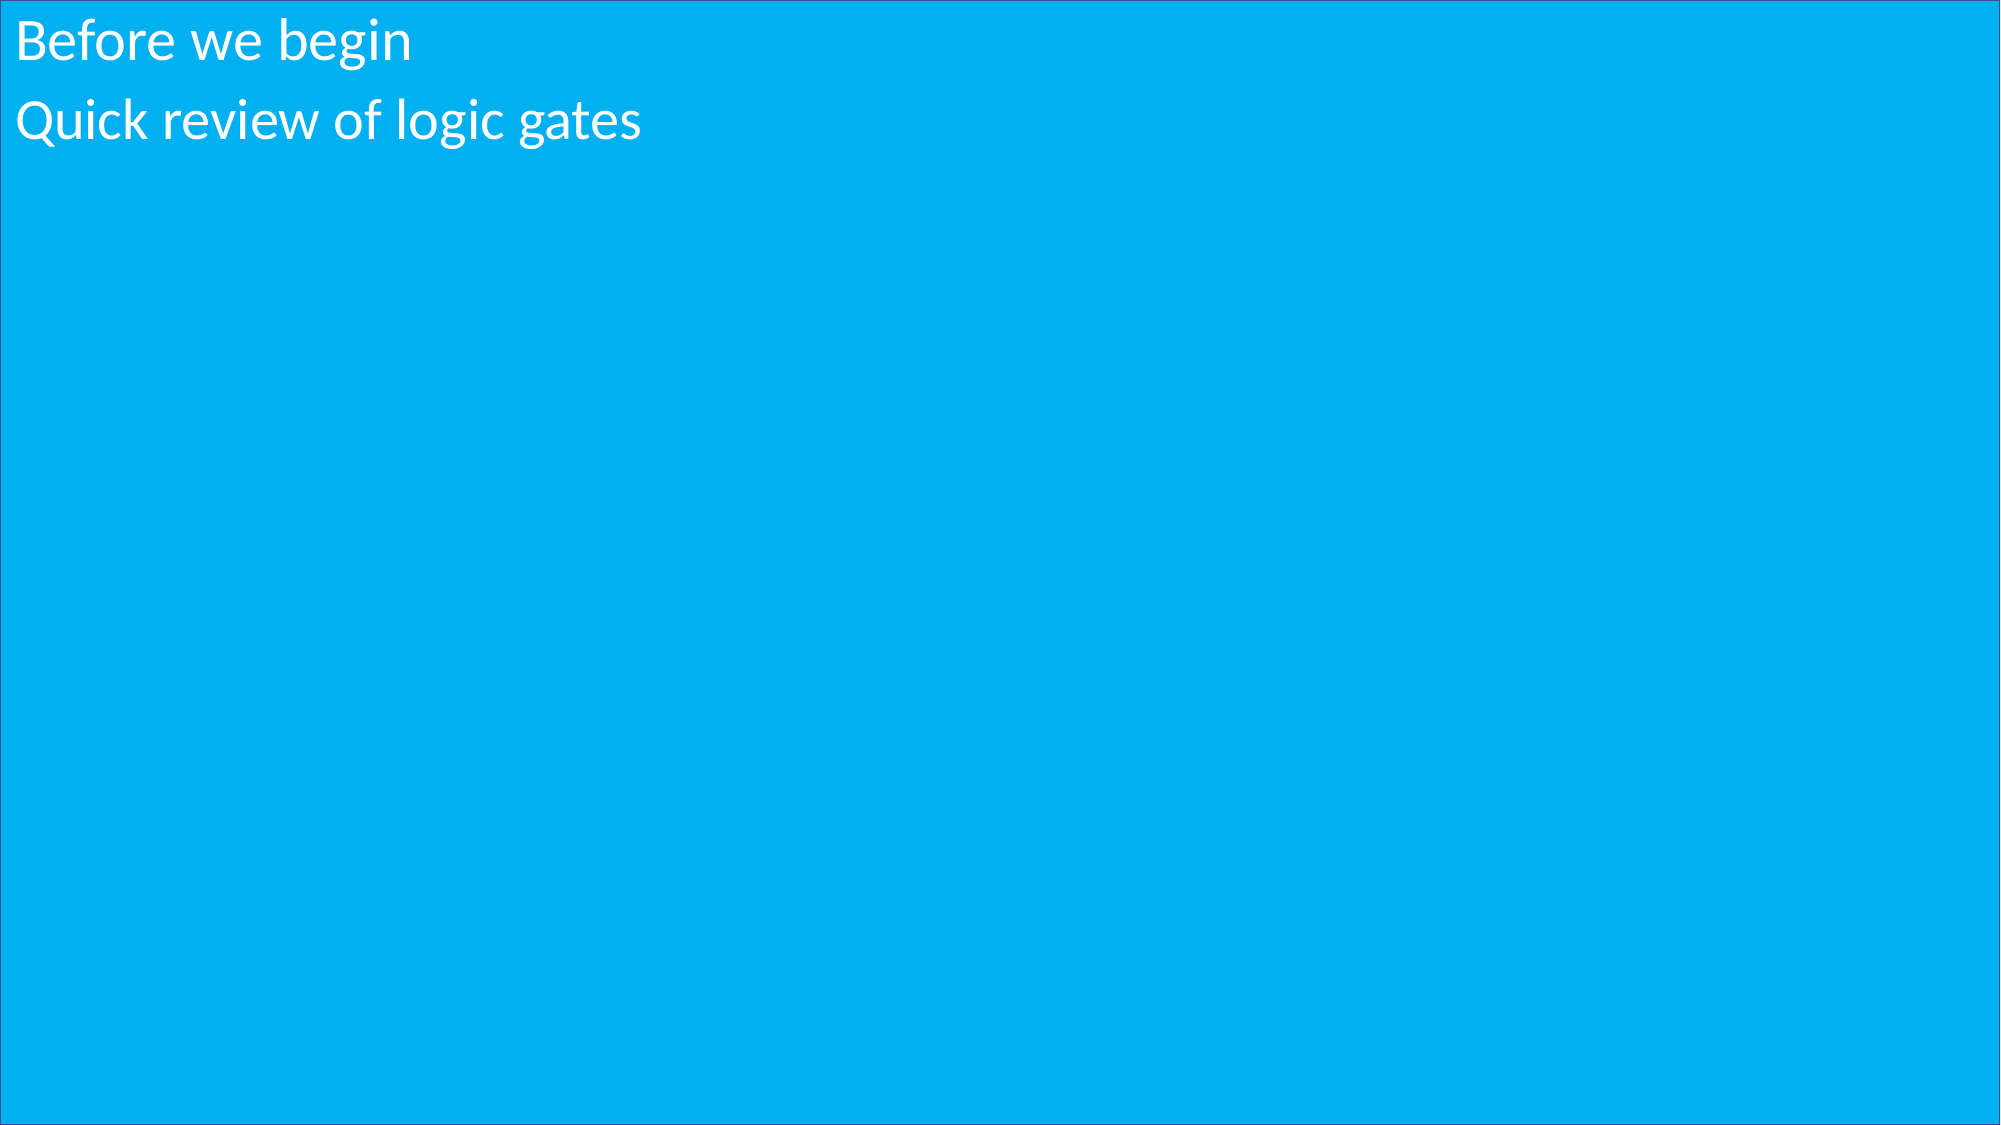

# Before we begin
Quick review of logic gates